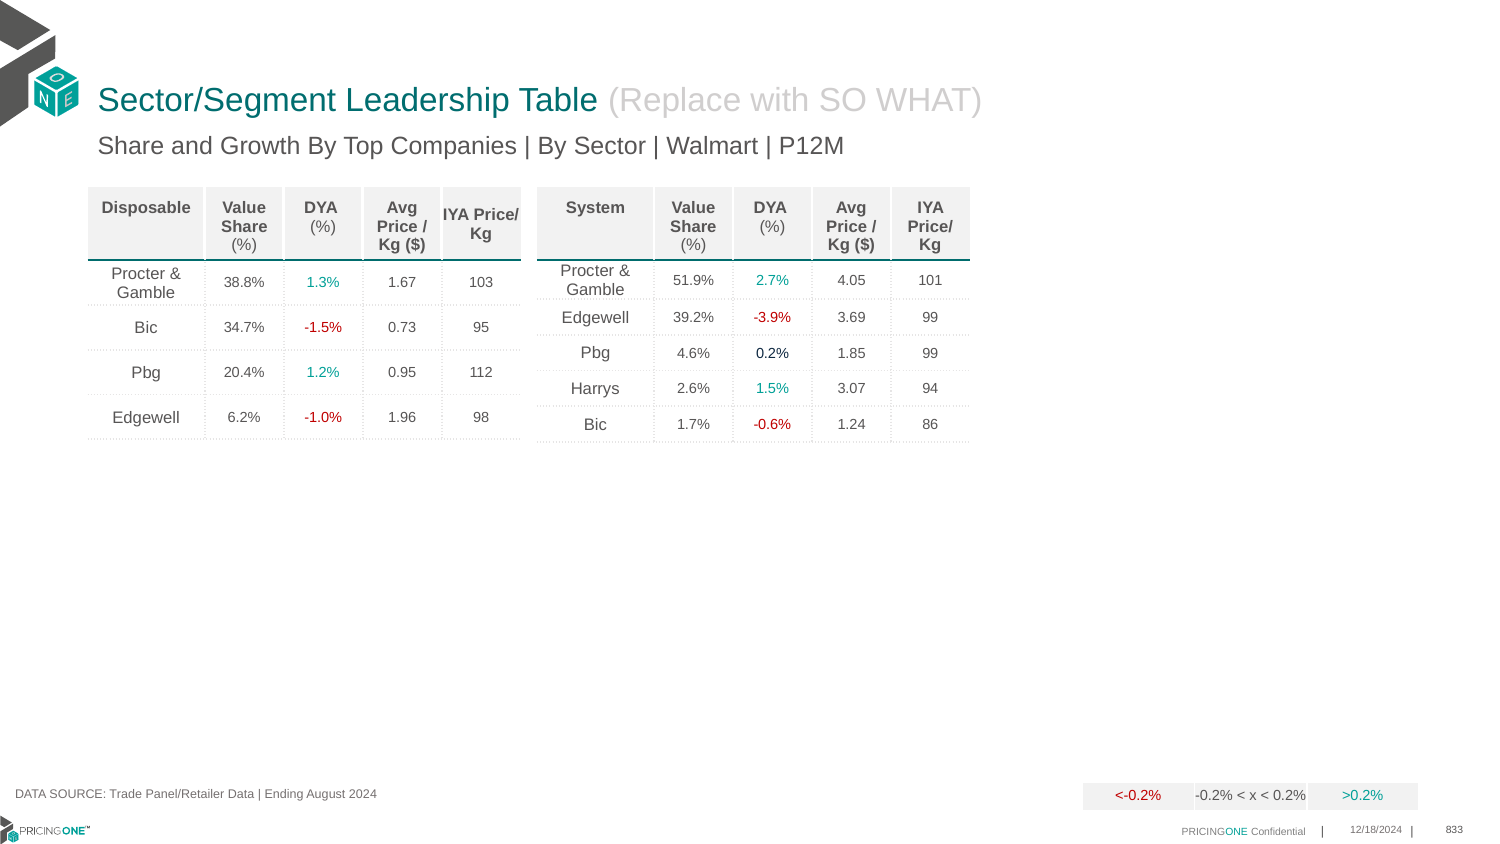

# Sector/Segment Leadership Table (Replace with SO WHAT)
Share and Growth By Top Companies | By Sector | Walmart | P12M
| Disposable | Value Share (%) | DYA (%) | Avg Price /Kg ($) | IYA Price/ Kg |
| --- | --- | --- | --- | --- |
| Procter & Gamble | 38.8% | 1.3% | 1.67 | 103 |
| Bic | 34.7% | -1.5% | 0.73 | 95 |
| Pbg | 20.4% | 1.2% | 0.95 | 112 |
| Edgewell | 6.2% | -1.0% | 1.96 | 98 |
| System | Value Share (%) | DYA (%) | Avg Price /Kg ($) | IYA Price/Kg |
| --- | --- | --- | --- | --- |
| Procter & Gamble | 51.9% | 2.7% | 4.05 | 101 |
| Edgewell | 39.2% | -3.9% | 3.69 | 99 |
| Pbg | 4.6% | 0.2% | 1.85 | 99 |
| Harrys | 2.6% | 1.5% | 3.07 | 94 |
| Bic | 1.7% | -0.6% | 1.24 | 86 |
DATA SOURCE: Trade Panel/Retailer Data | Ending August 2024
| <-0.2% | -0.2% < x < 0.2% | >0.2% |
| --- | --- | --- |

12/18/2024
833